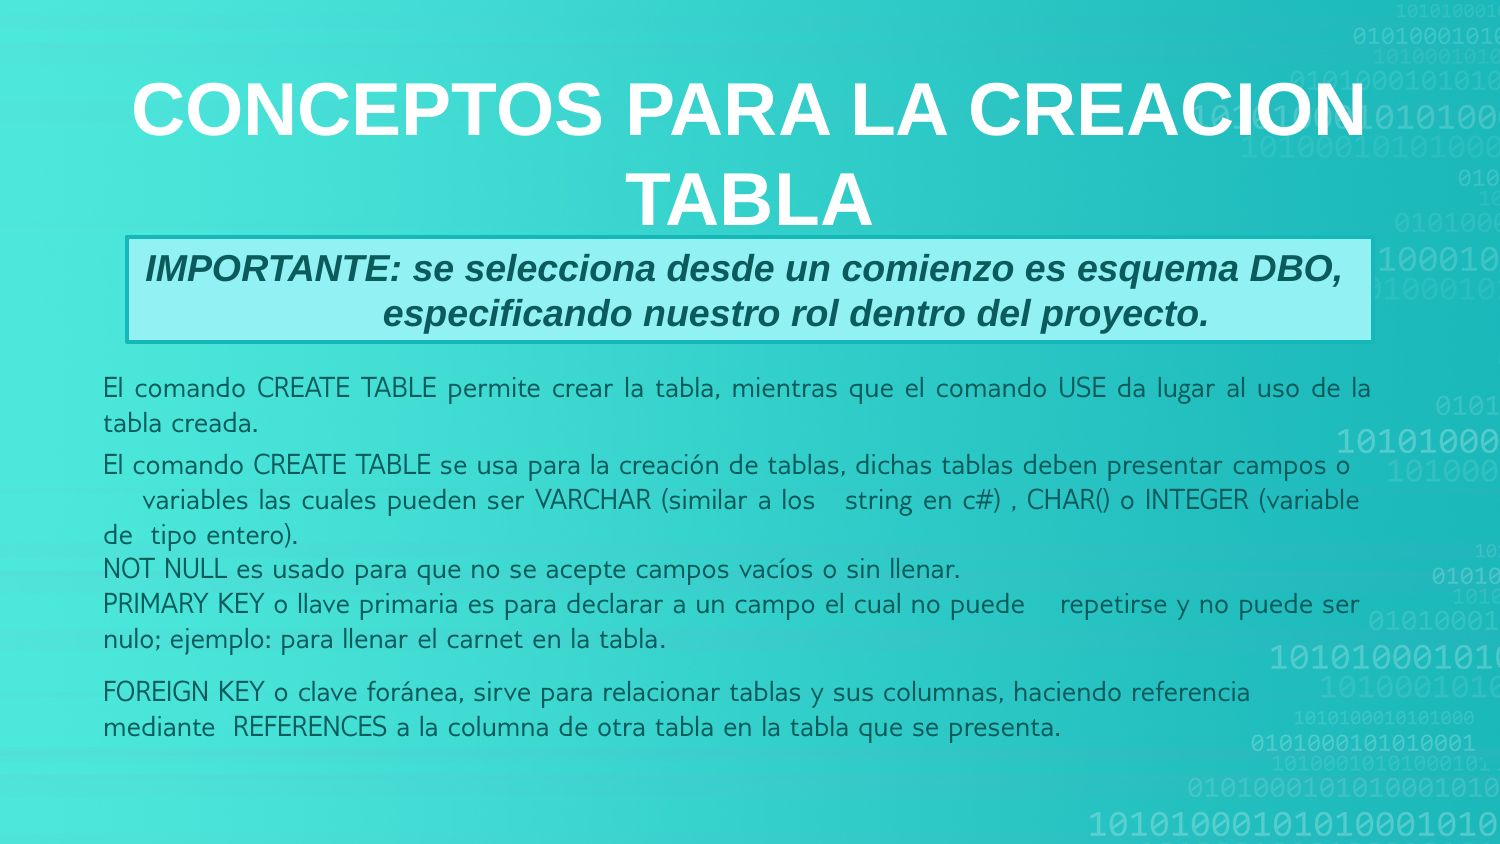

CONCEPTOS PARA LA CREACION TABLA
IMPORTANTE: se selecciona desde un comienzo es esquema DBO,           especificando nuestro rol dentro del proyecto.
El comando CREATE TABLE permite crear la tabla, mientras que el comando USE da lugar al uso de la tabla creada.
El comando CREATE TABLE se usa para la creación de tablas, dichas tablas deben presentar campos o      variables las cuales pueden ser VARCHAR (similar a los   string en c#) , CHAR() o INTEGER (variable de  tipo entero).
NOT NULL es usado para que no se acepte campos vacíos o sin llenar.
PRIMARY KEY o llave primaria es para declarar a un campo el cual no puede    repetirse y no puede ser nulo; ejemplo: para llenar el carnet en la tabla.
FOREIGN KEY o clave foránea, sirve para relacionar tablas y sus columnas, haciendo referencia mediante  REFERENCES a la columna de otra tabla en la tabla que se presenta.